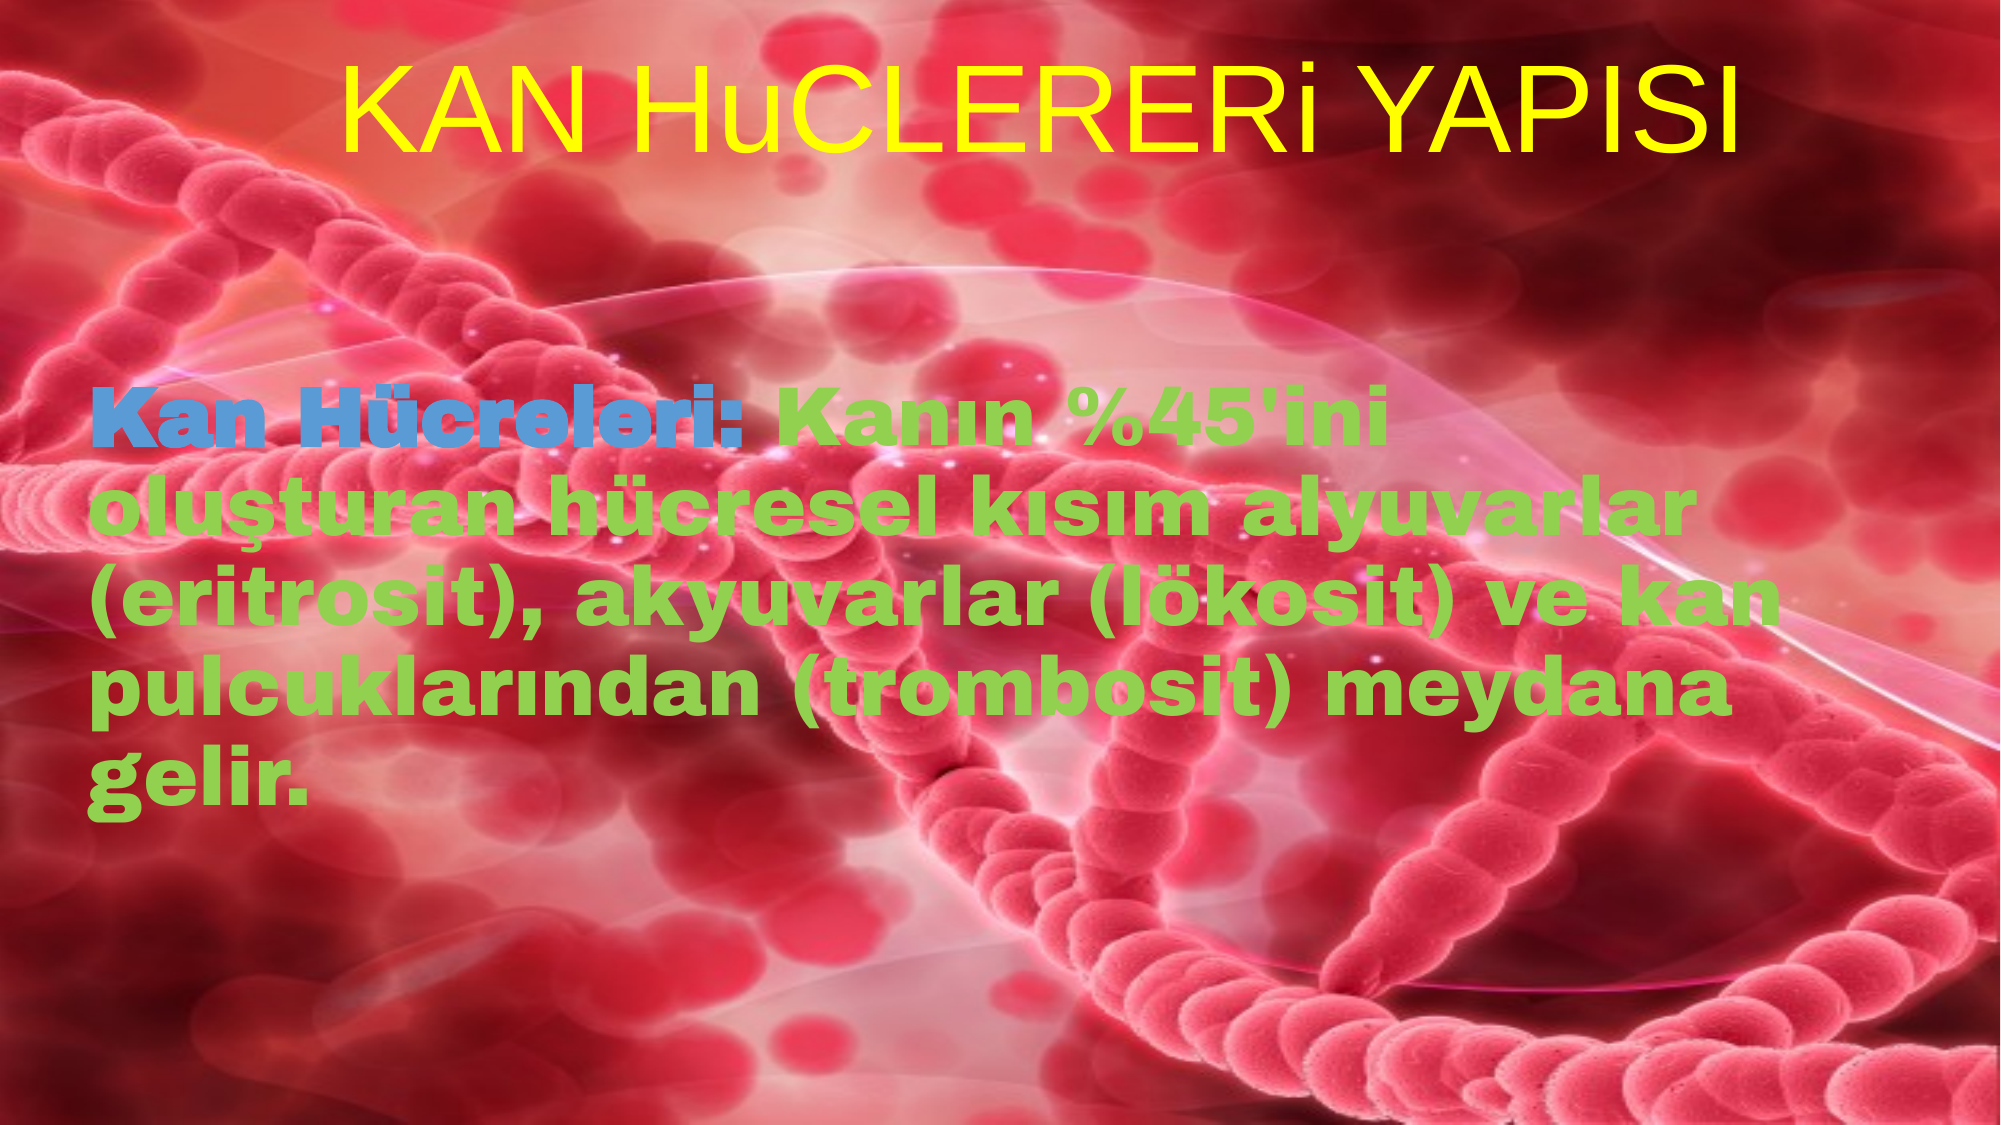

# KAN HuCLERERi YAPISI
Kan Hücreleri: Kanın %45'ini oluşturan hücresel kısım alyuvarlar (eritrosit), akyuvarlar (lökosit) ve kan pulcuklarından (trombosit) meydana gelir.